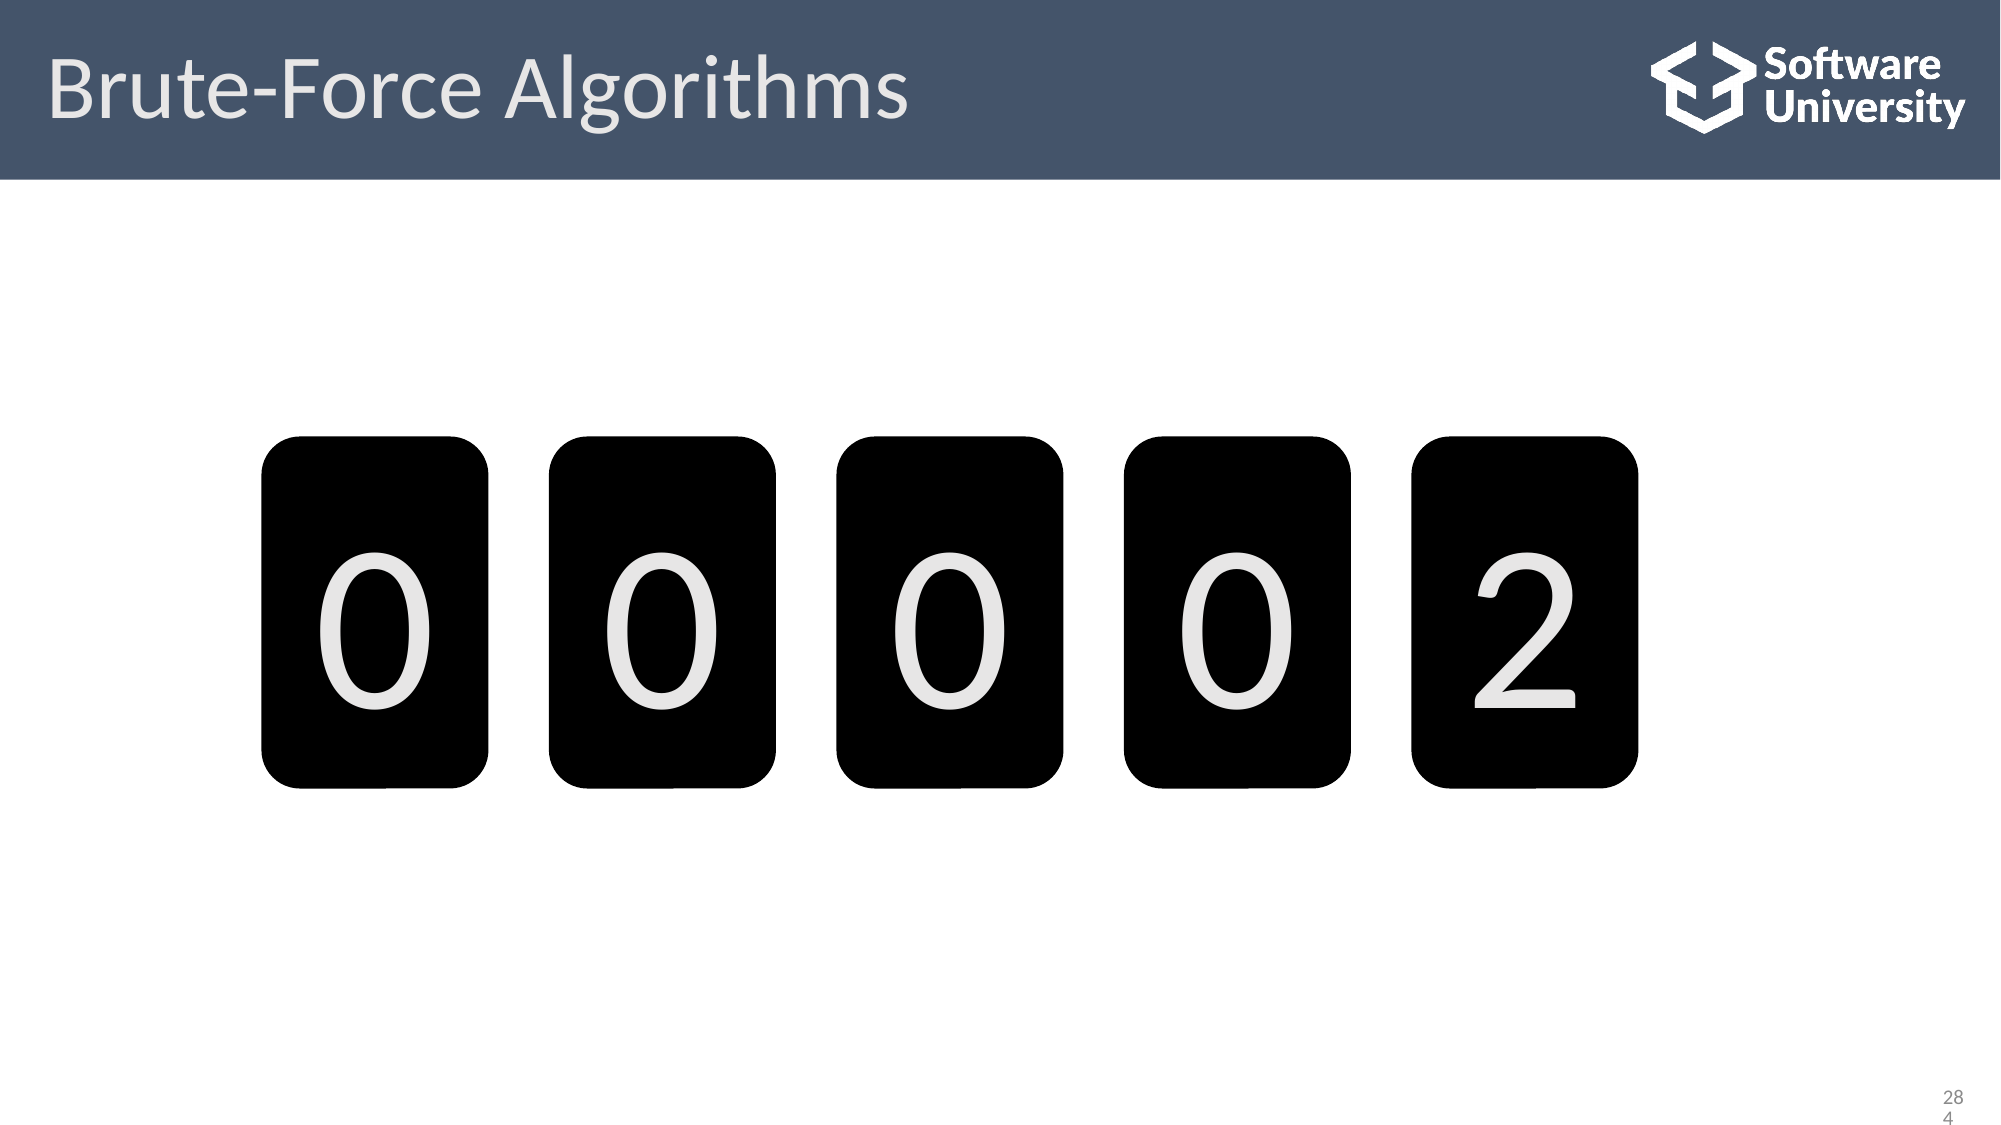

# Brute-Force Algorithms
0
0
0
0
2
284